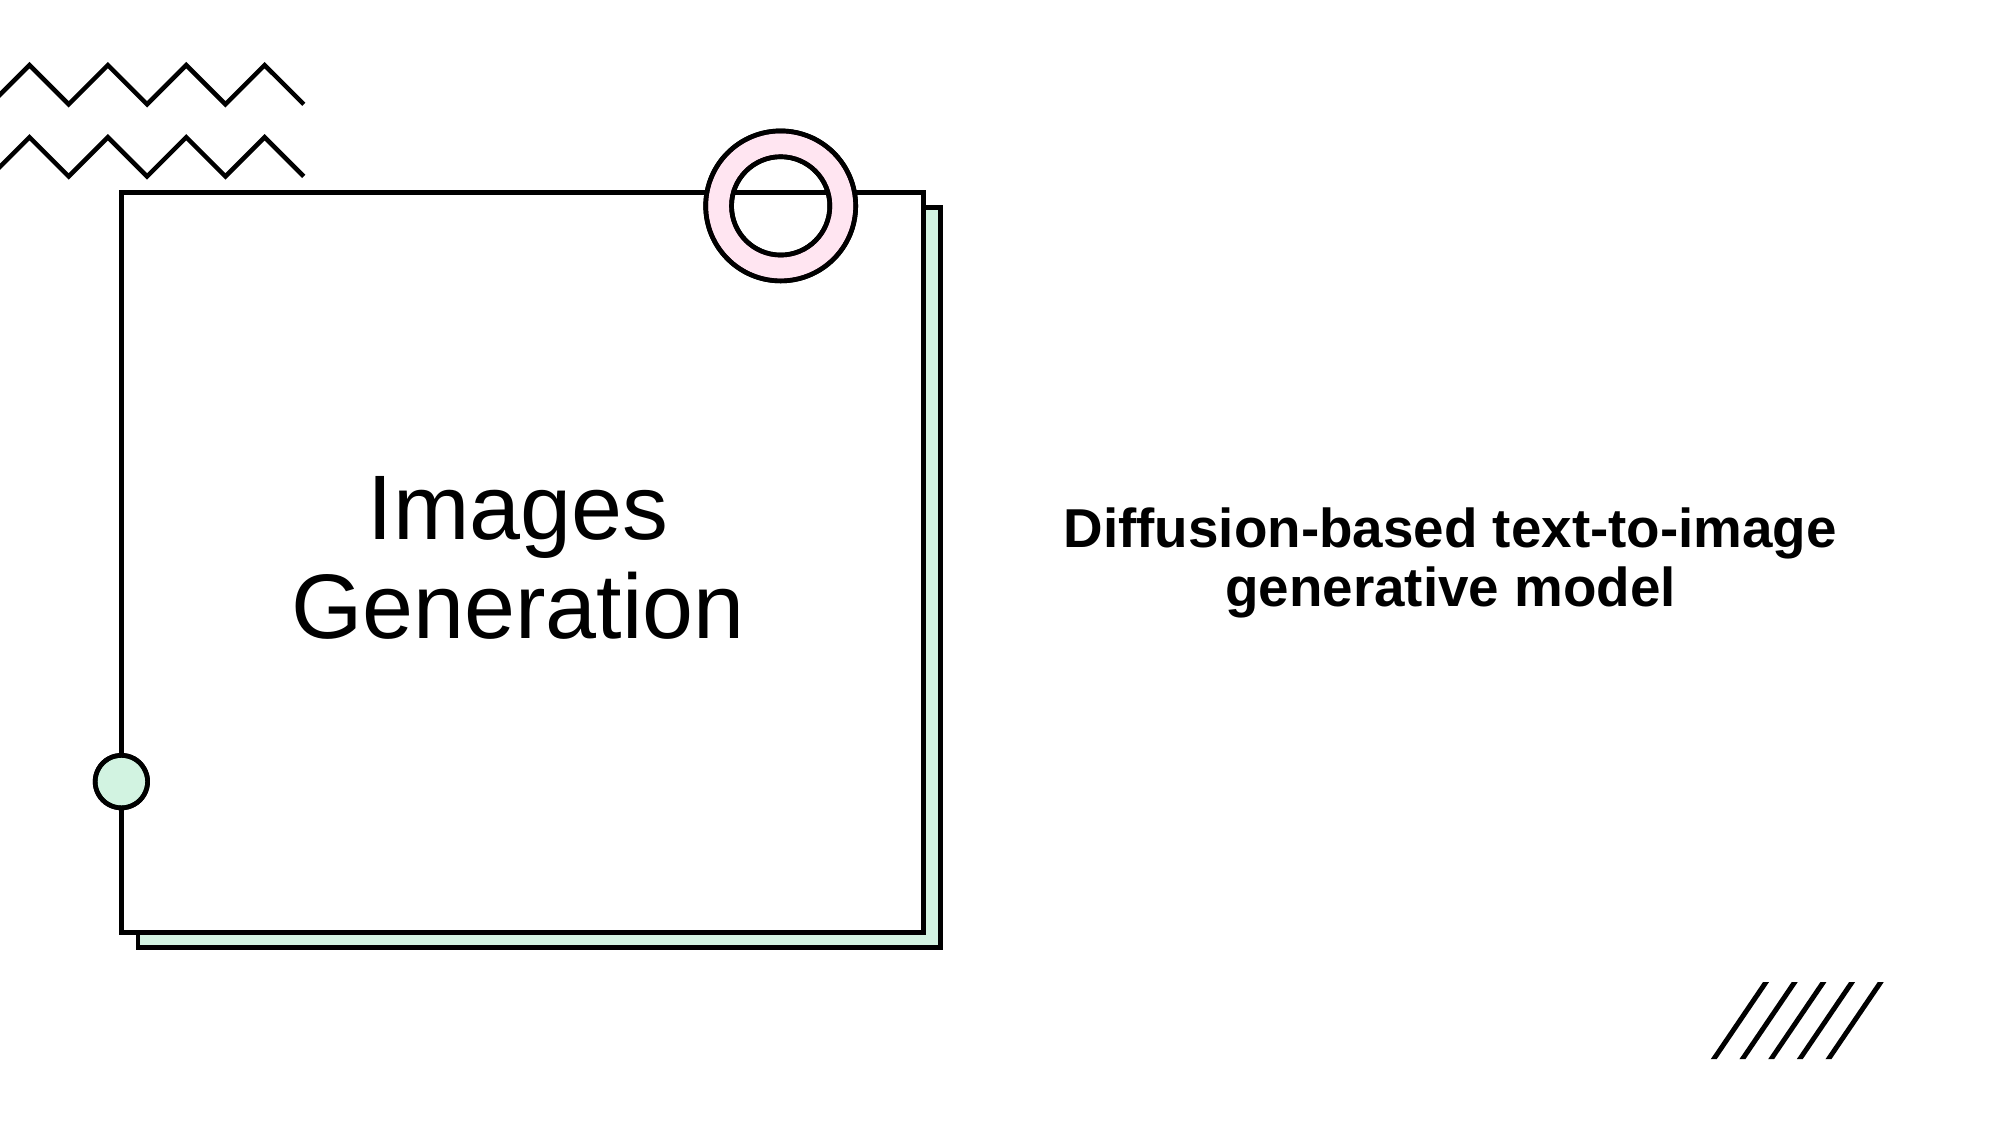

# Images Generation
Diffusion-based text-to-image generative model